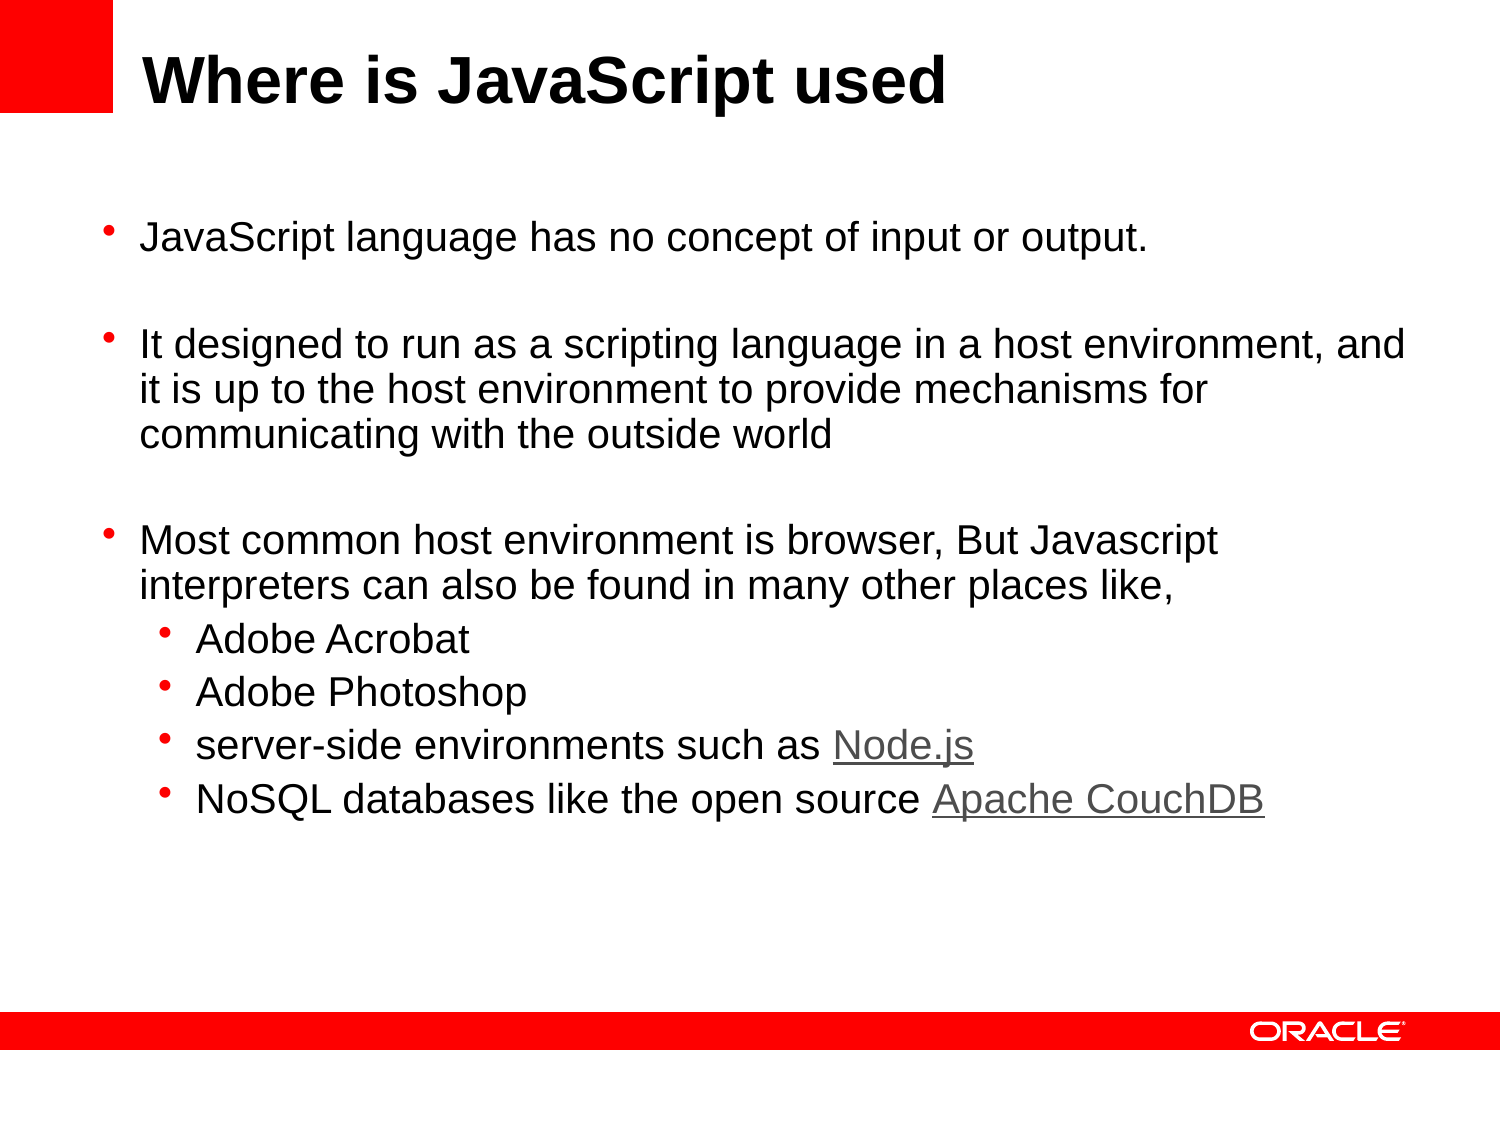

# Where is JavaScript used
JavaScript language has no concept of input or output.

It designed to run as a scripting language in a host environment, and it is up to the host environment to provide mechanisms for communicating with the outside world

Most common host environment is browser, But Javascript interpreters can also be found in many other places like,
Adobe Acrobat
Adobe Photoshop
server-side environments such as Node.js
NoSQL databases like the open source Apache CouchDB